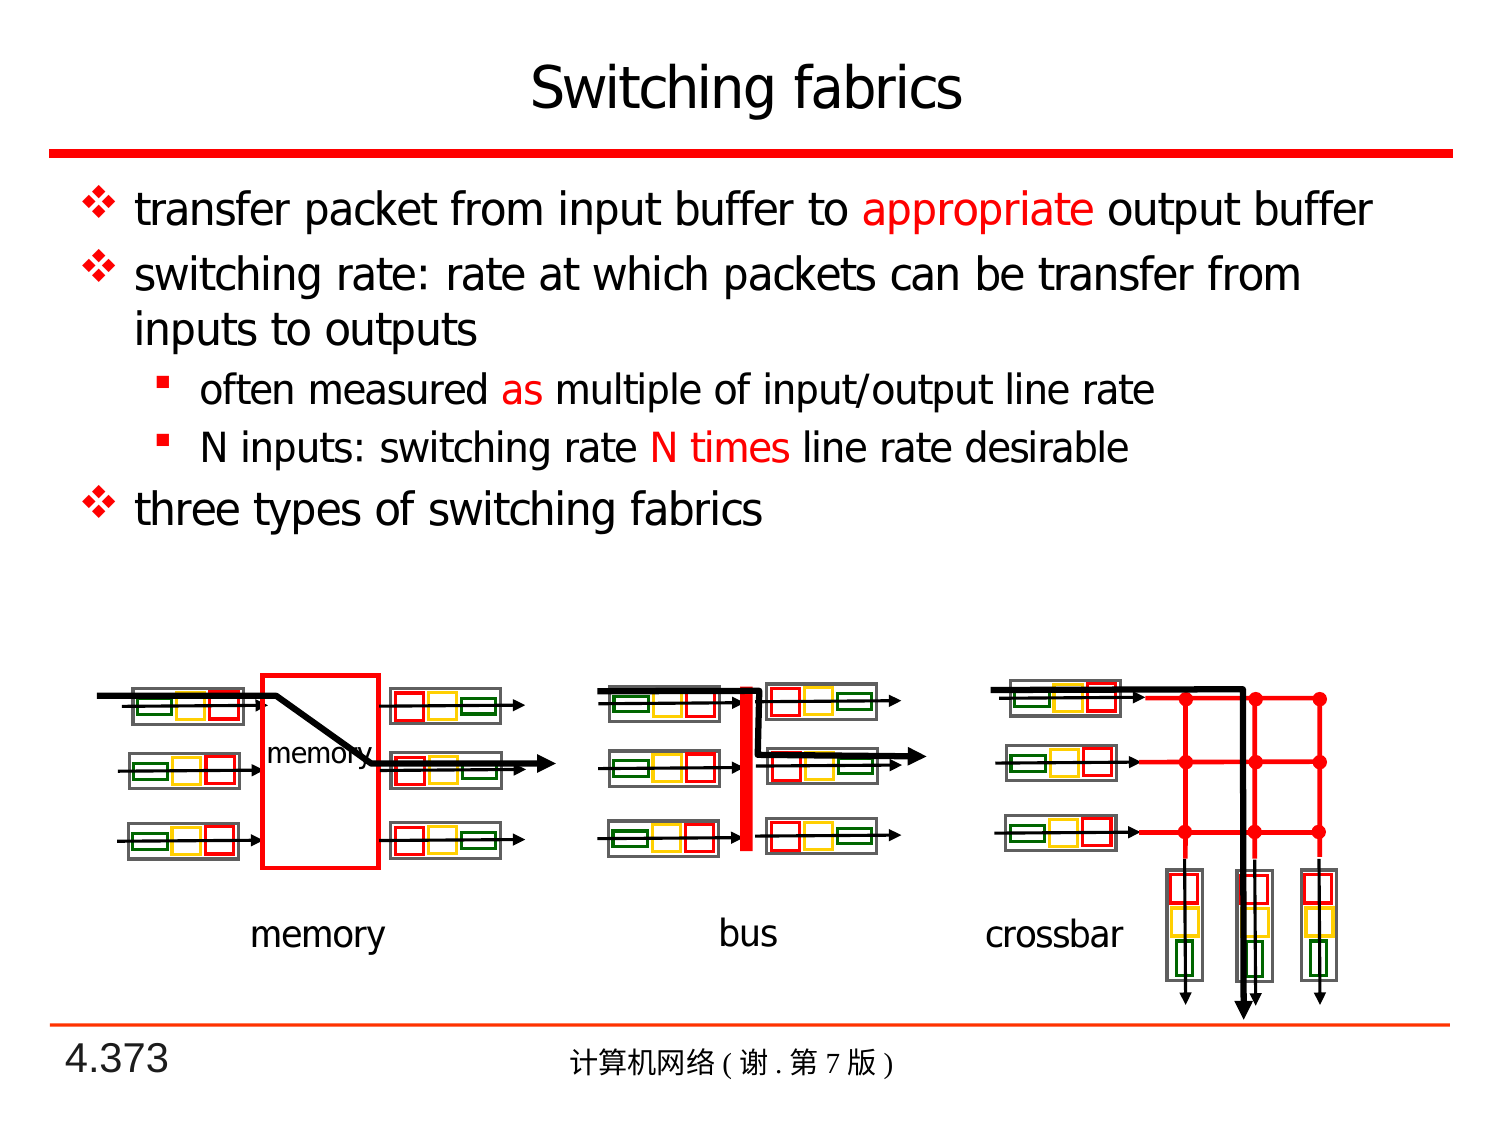

# Switching fabrics
transfer packet from input buffer to appropriate output buffer
switching rate: rate at which packets can be transfer from inputs to outputs
often measured as multiple of input/output line rate
N inputs: switching rate N times line rate desirable
three types of switching fabrics

memory

bus
memory
crossbar